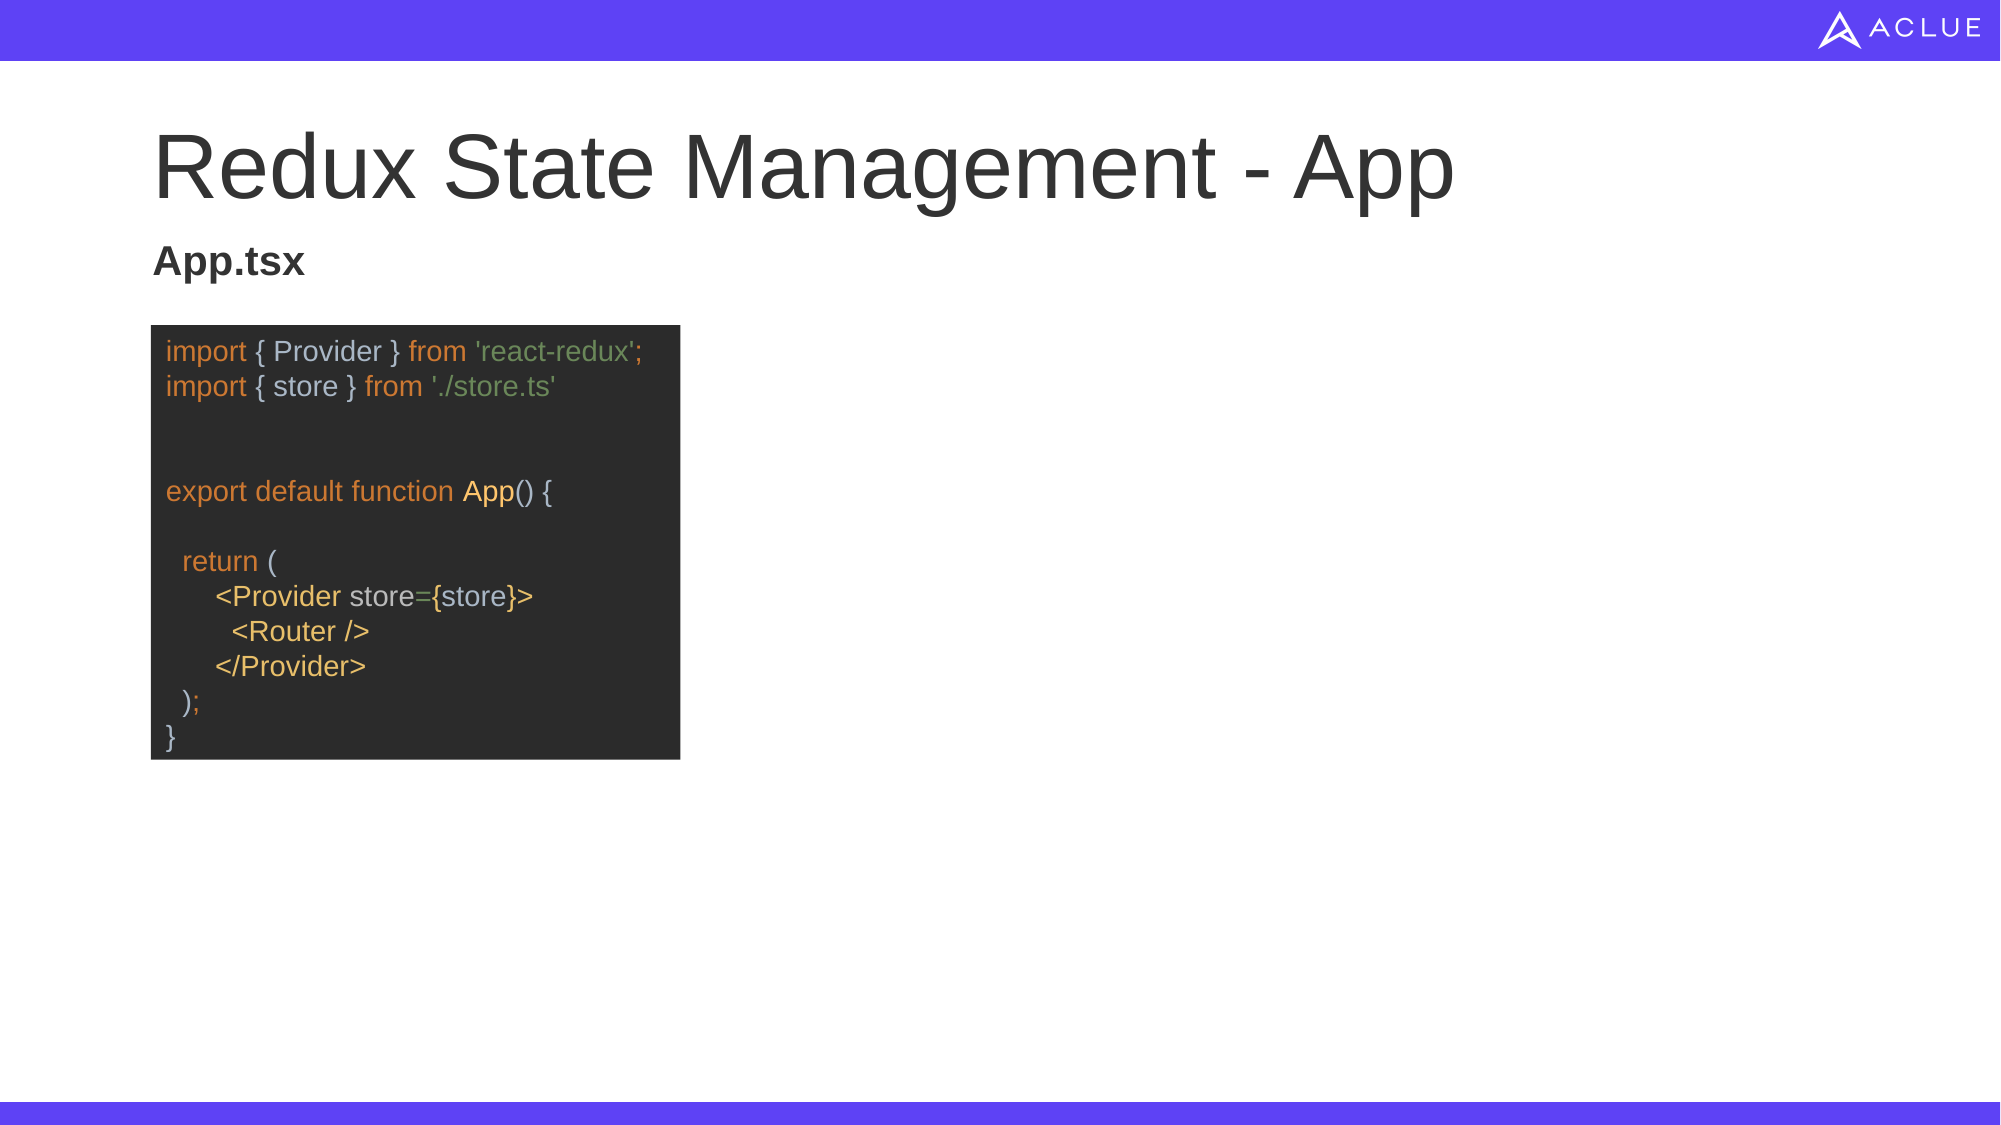

# Redux State Management - App
App.tsx
import { Provider } from 'react-redux';
import { store } from './store.ts'
export default function App() {
  return (
      <Provider store={store}>
        <Router />
      </Provider>
  );
}